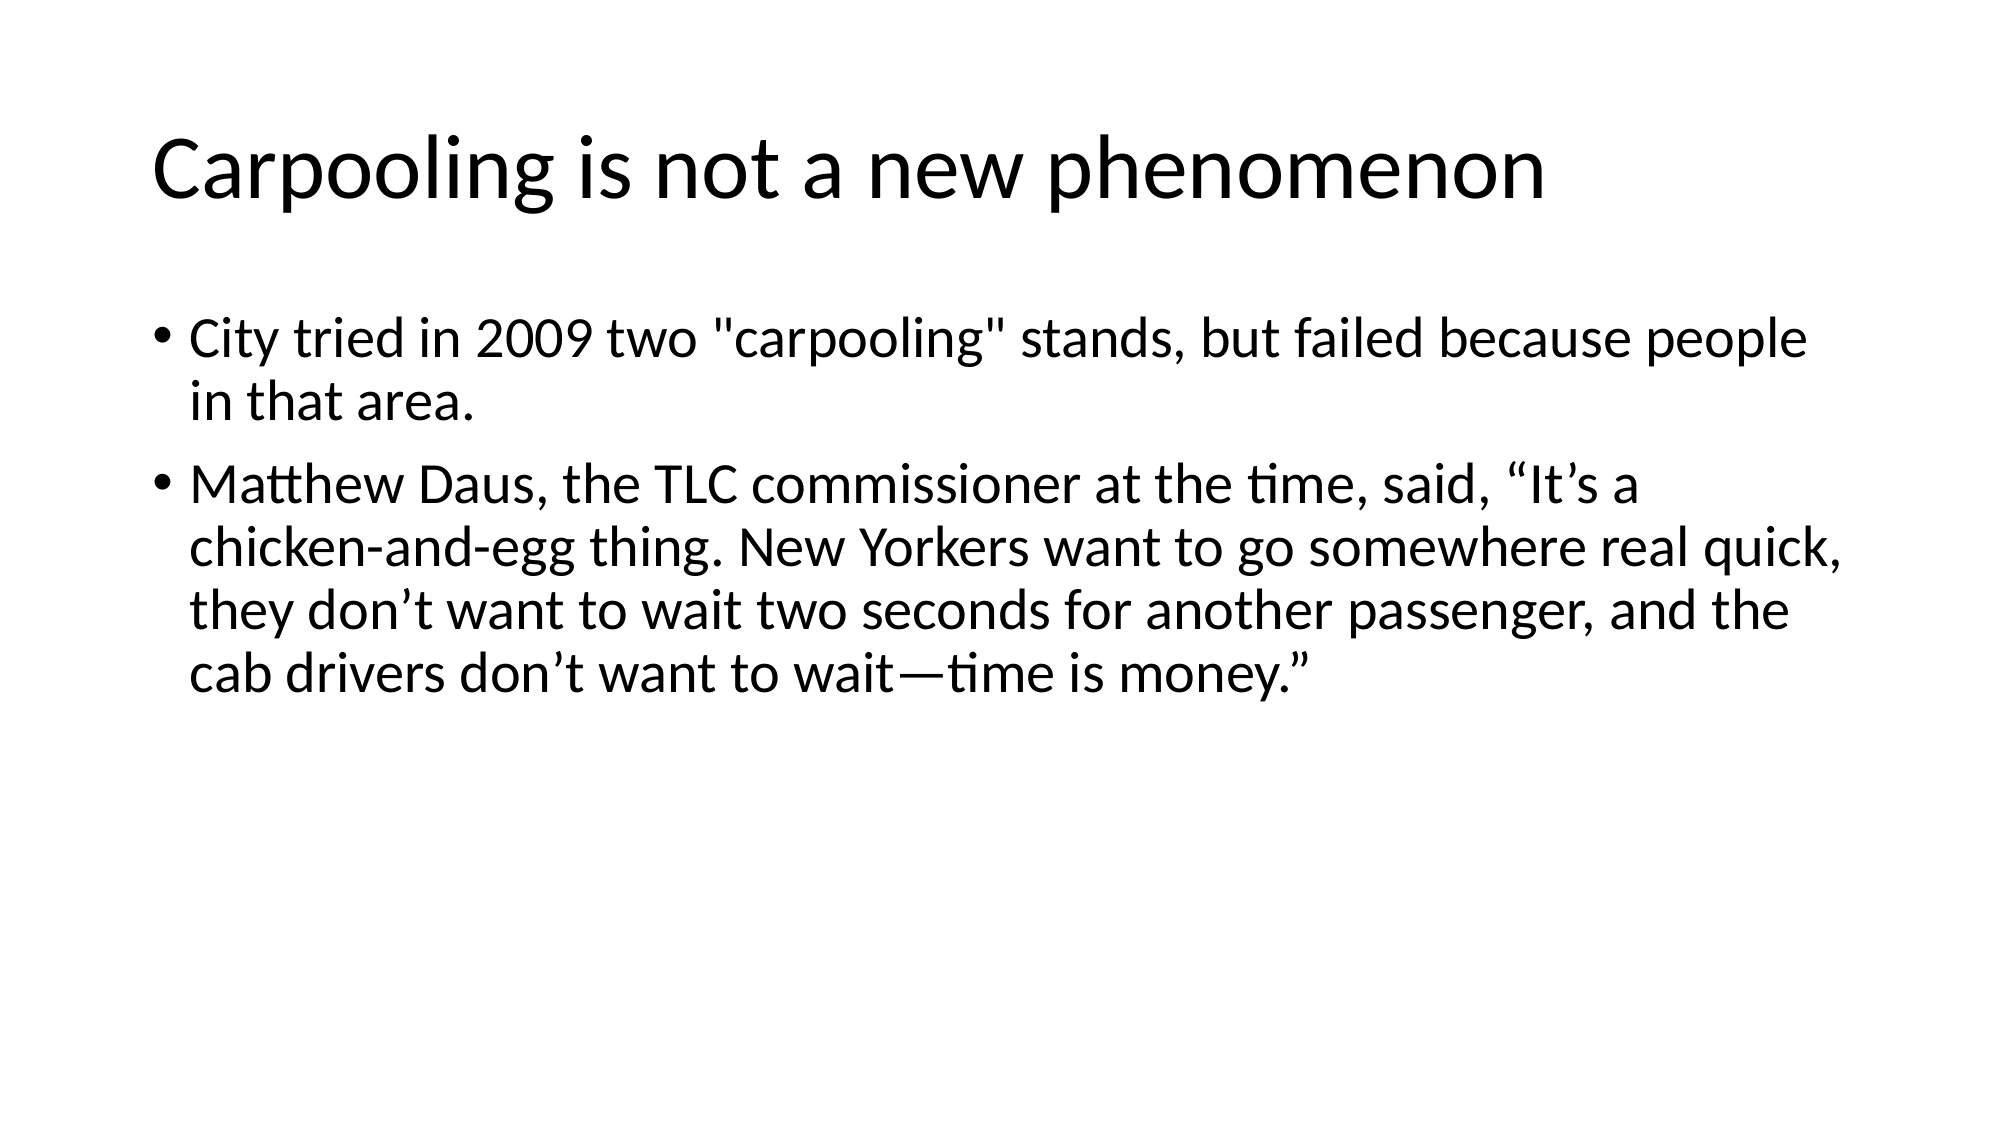

# Carpooling is not a new phenomenon
City tried in 2009 two "carpooling" stands, but failed because people in that area.
Matthew Daus, the TLC commissioner at the time, said, “It’s a chicken-and-egg thing. New Yorkers want to go somewhere real quick, they don’t want to wait two seconds for another passenger, and the cab drivers don’t want to wait—time is money.”